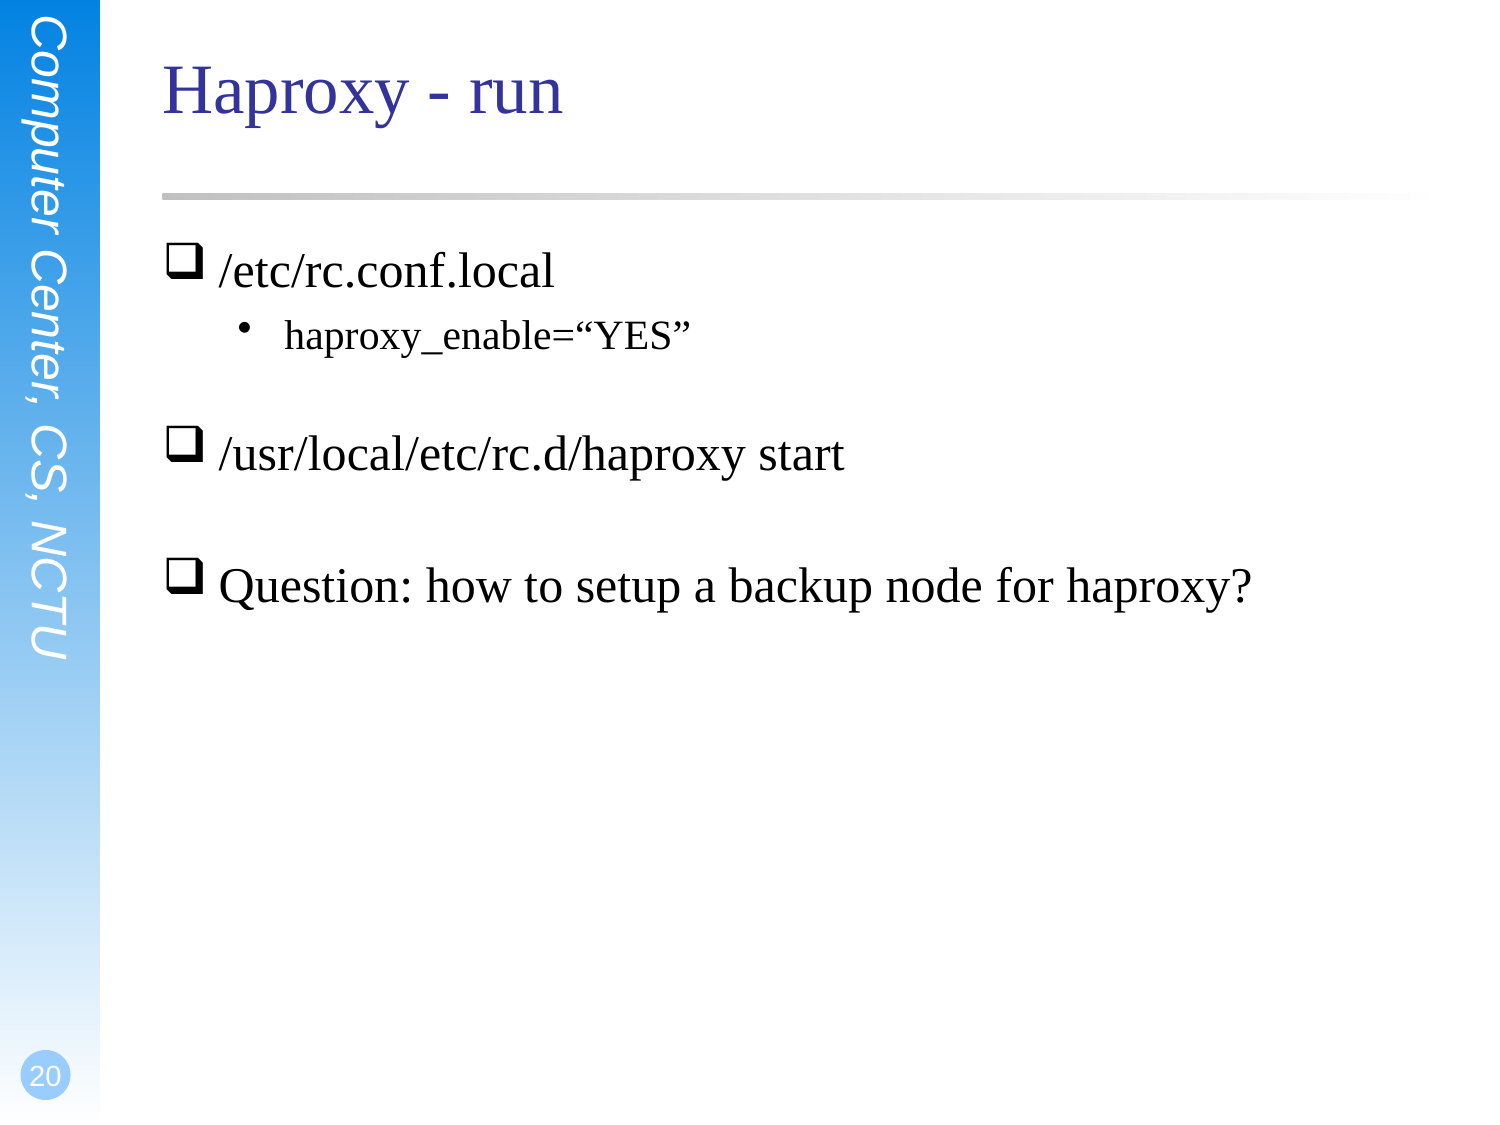

# Haproxy - run
/etc/rc.conf.local
haproxy_enable=“YES”
/usr/local/etc/rc.d/haproxy start
Question: how to setup a backup node for haproxy?